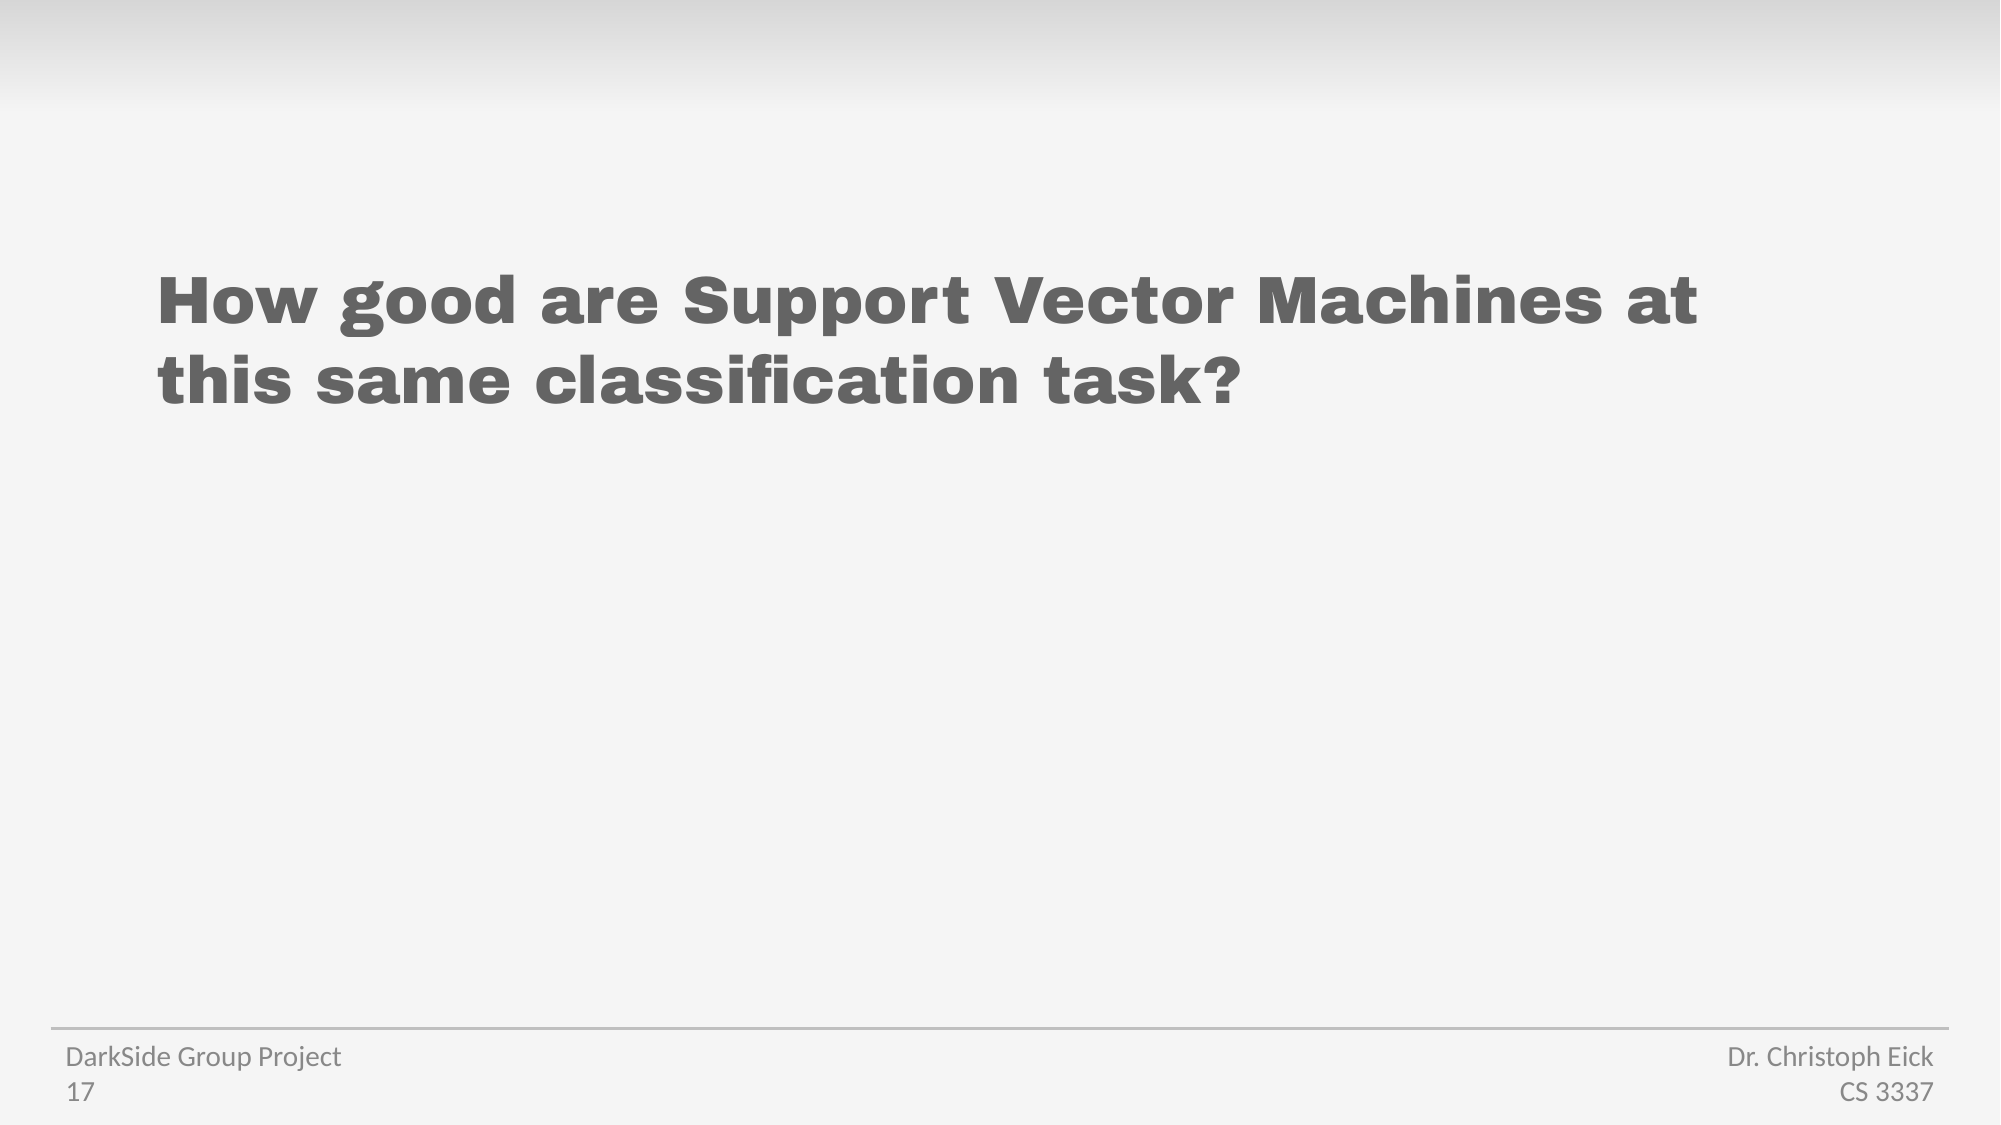

How good are Support Vector Machines at this same classification task?

DarkSide Group Project
17
Dr. Christoph Eick
CS 3337